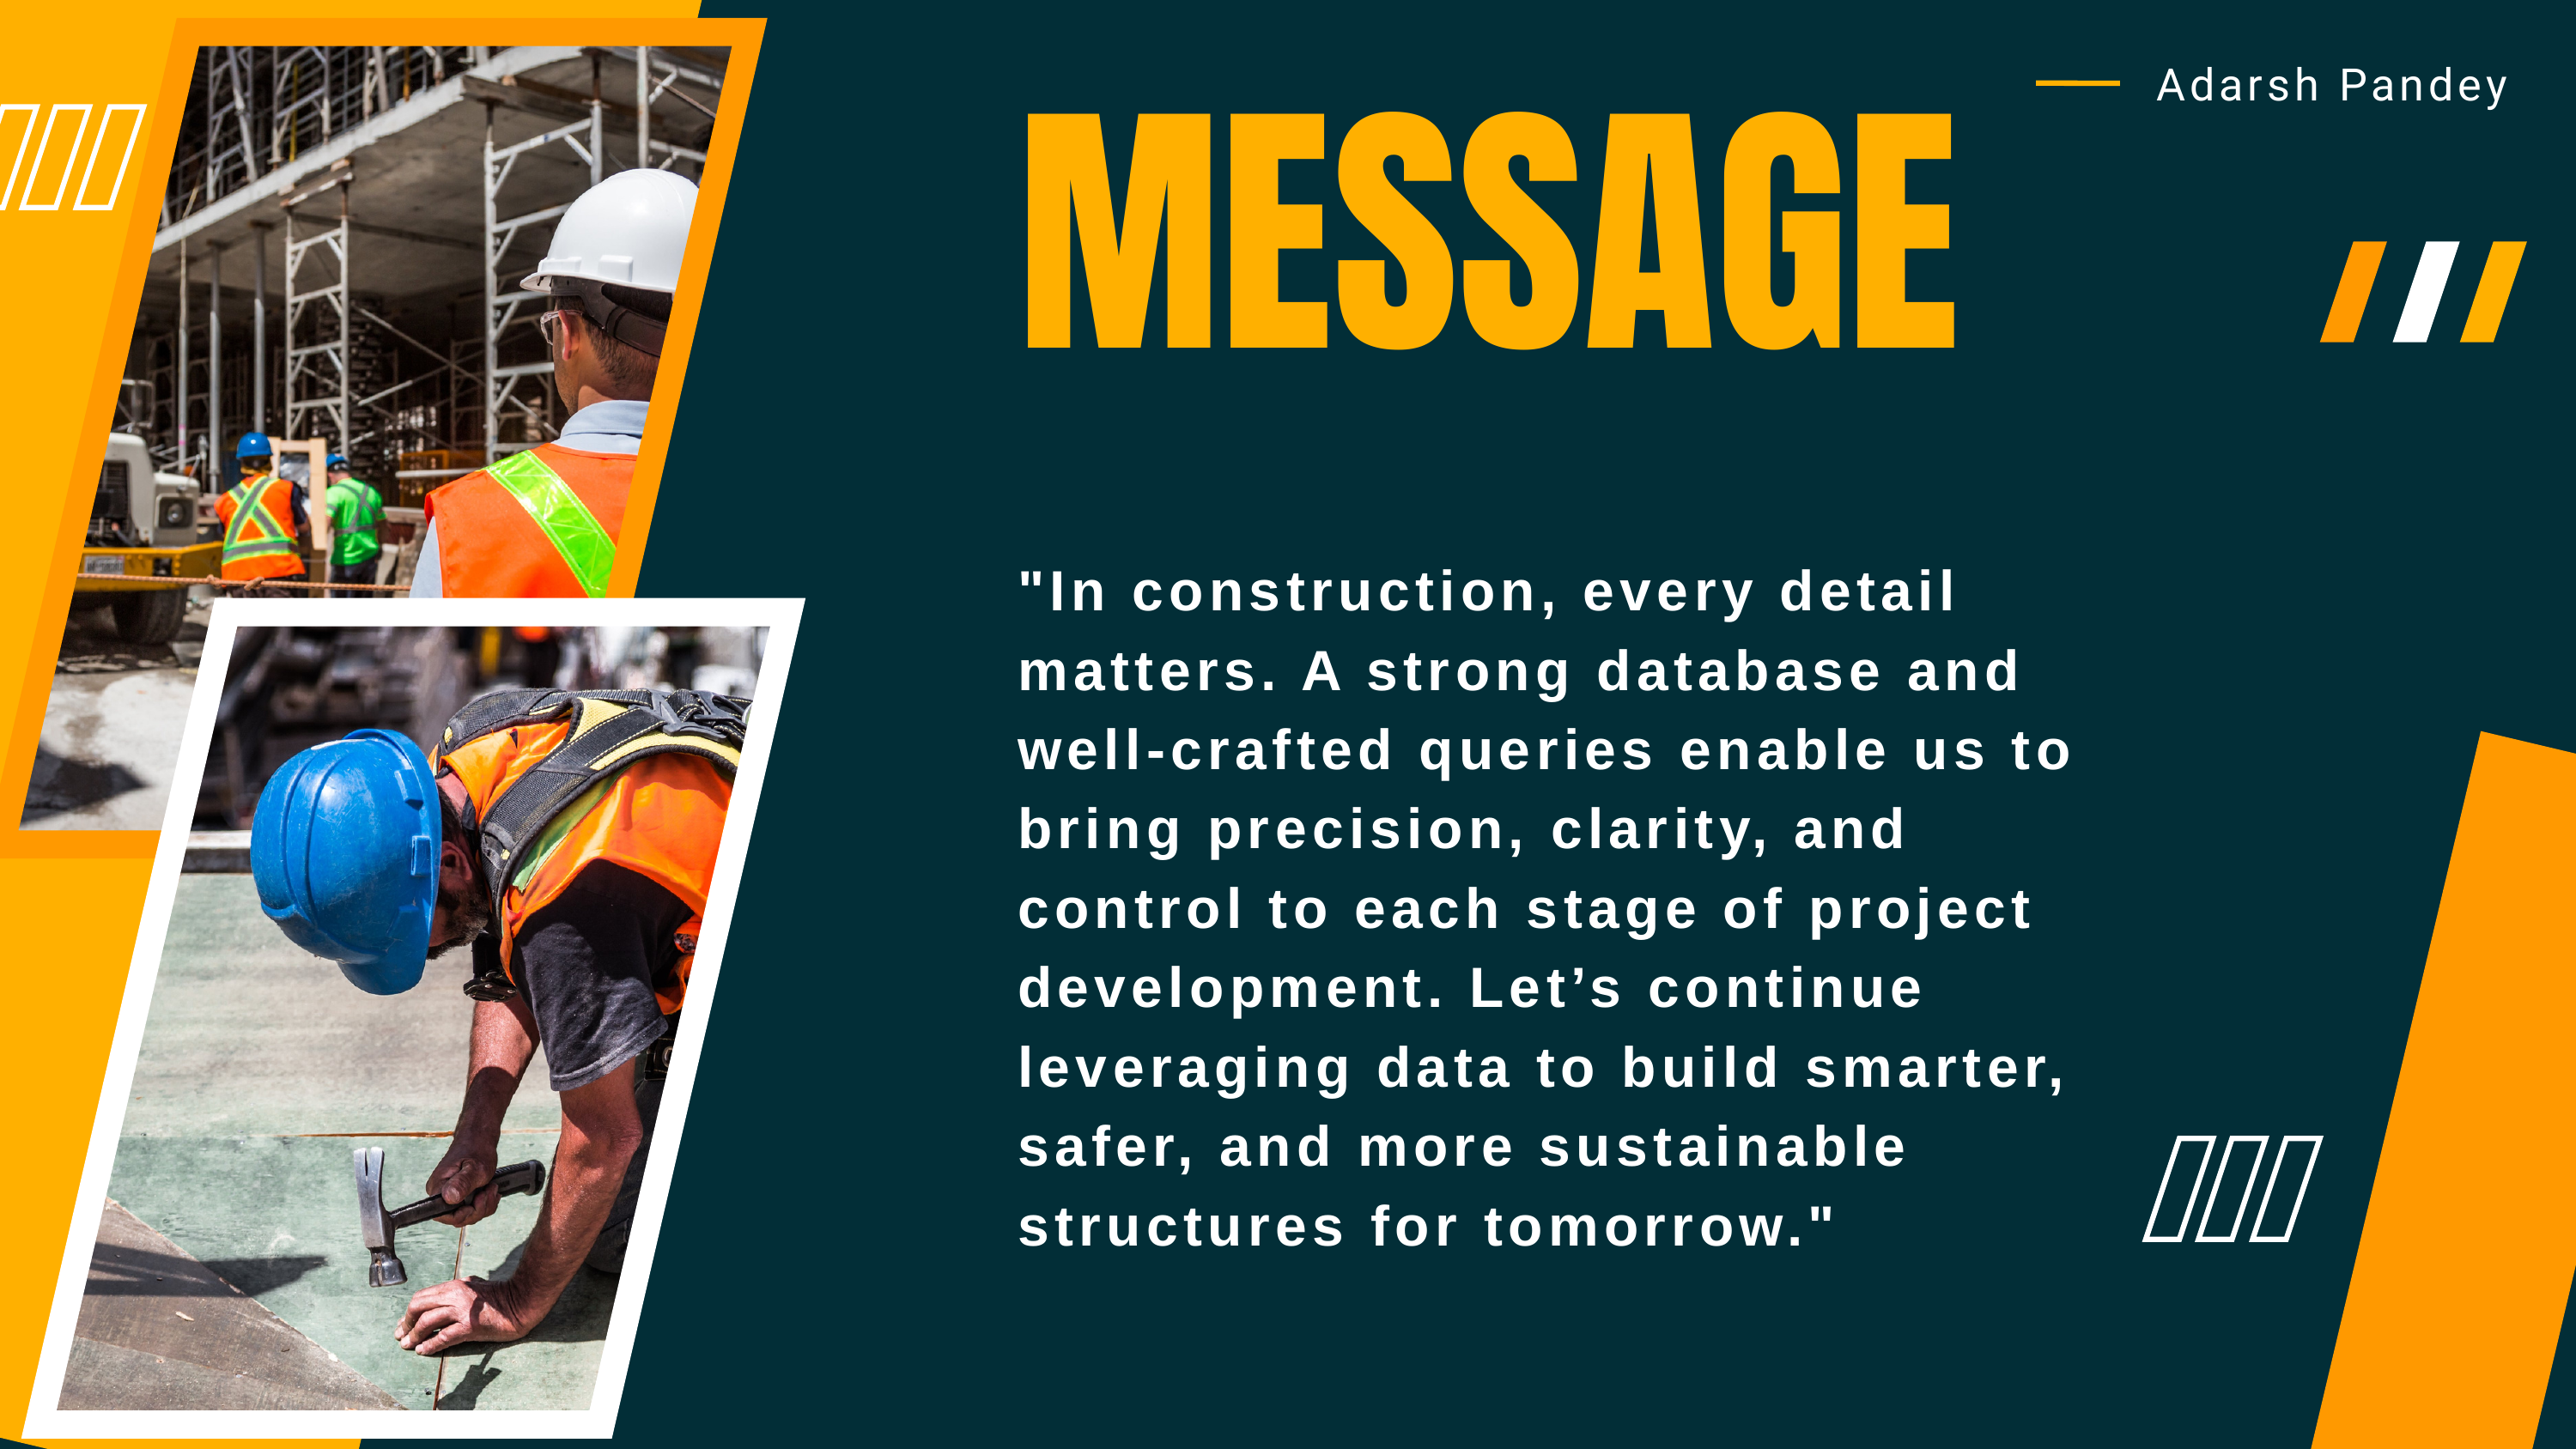

Adarsh Pandey

MESSAGE

"In construction, every detail matters. A strong database and well-crafted queries enable us to bring precision, clarity, and control to each stage of project development. Let’s continue leveraging data to build smarter, safer, and more sustainable structures for tomorrow."